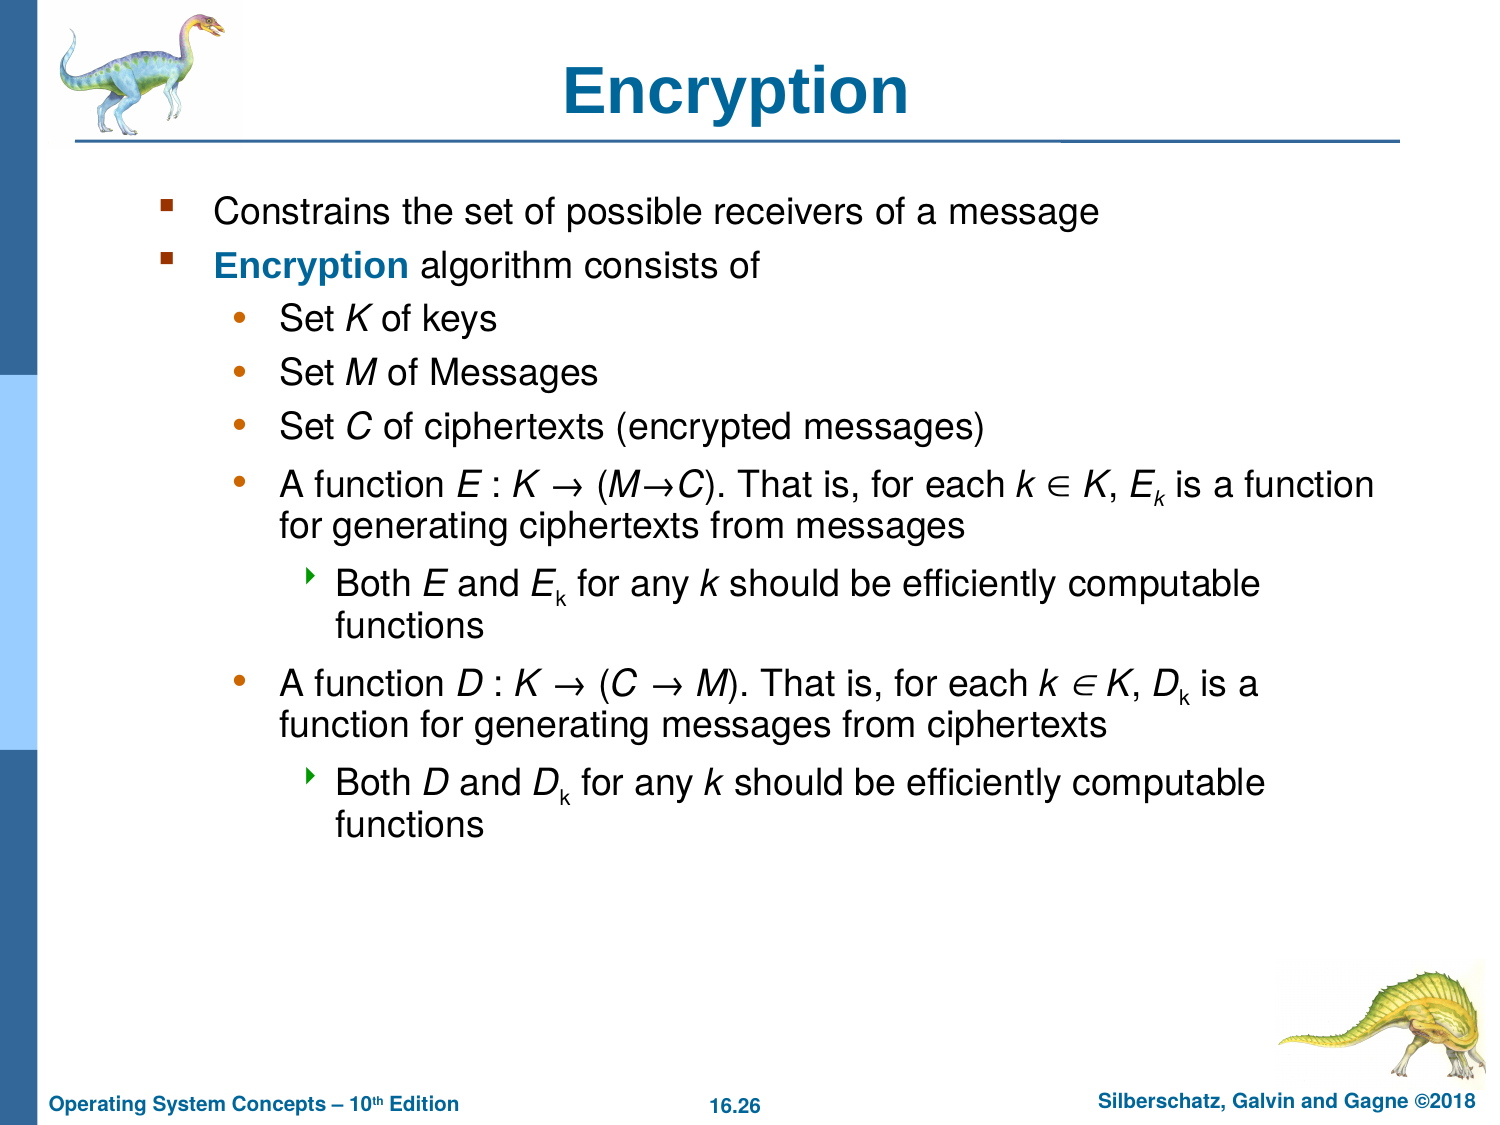

# Encryption
Constrains the set of possible receivers of a message
Encryption algorithm consists of
Set K of keys
Set M of Messages
Set C of ciphertexts (encrypted messages)
A function E : K → (M→C). That is, for each k ∈ K, Ek is a function for generating ciphertexts from messages
Both E and Ek for any k should be efficiently computable functions
A function D : K → (C → M). That is, for each k ∈ K, Dk is a function for generating messages from ciphertexts
Both D and Dk for any k should be efficiently computable functions